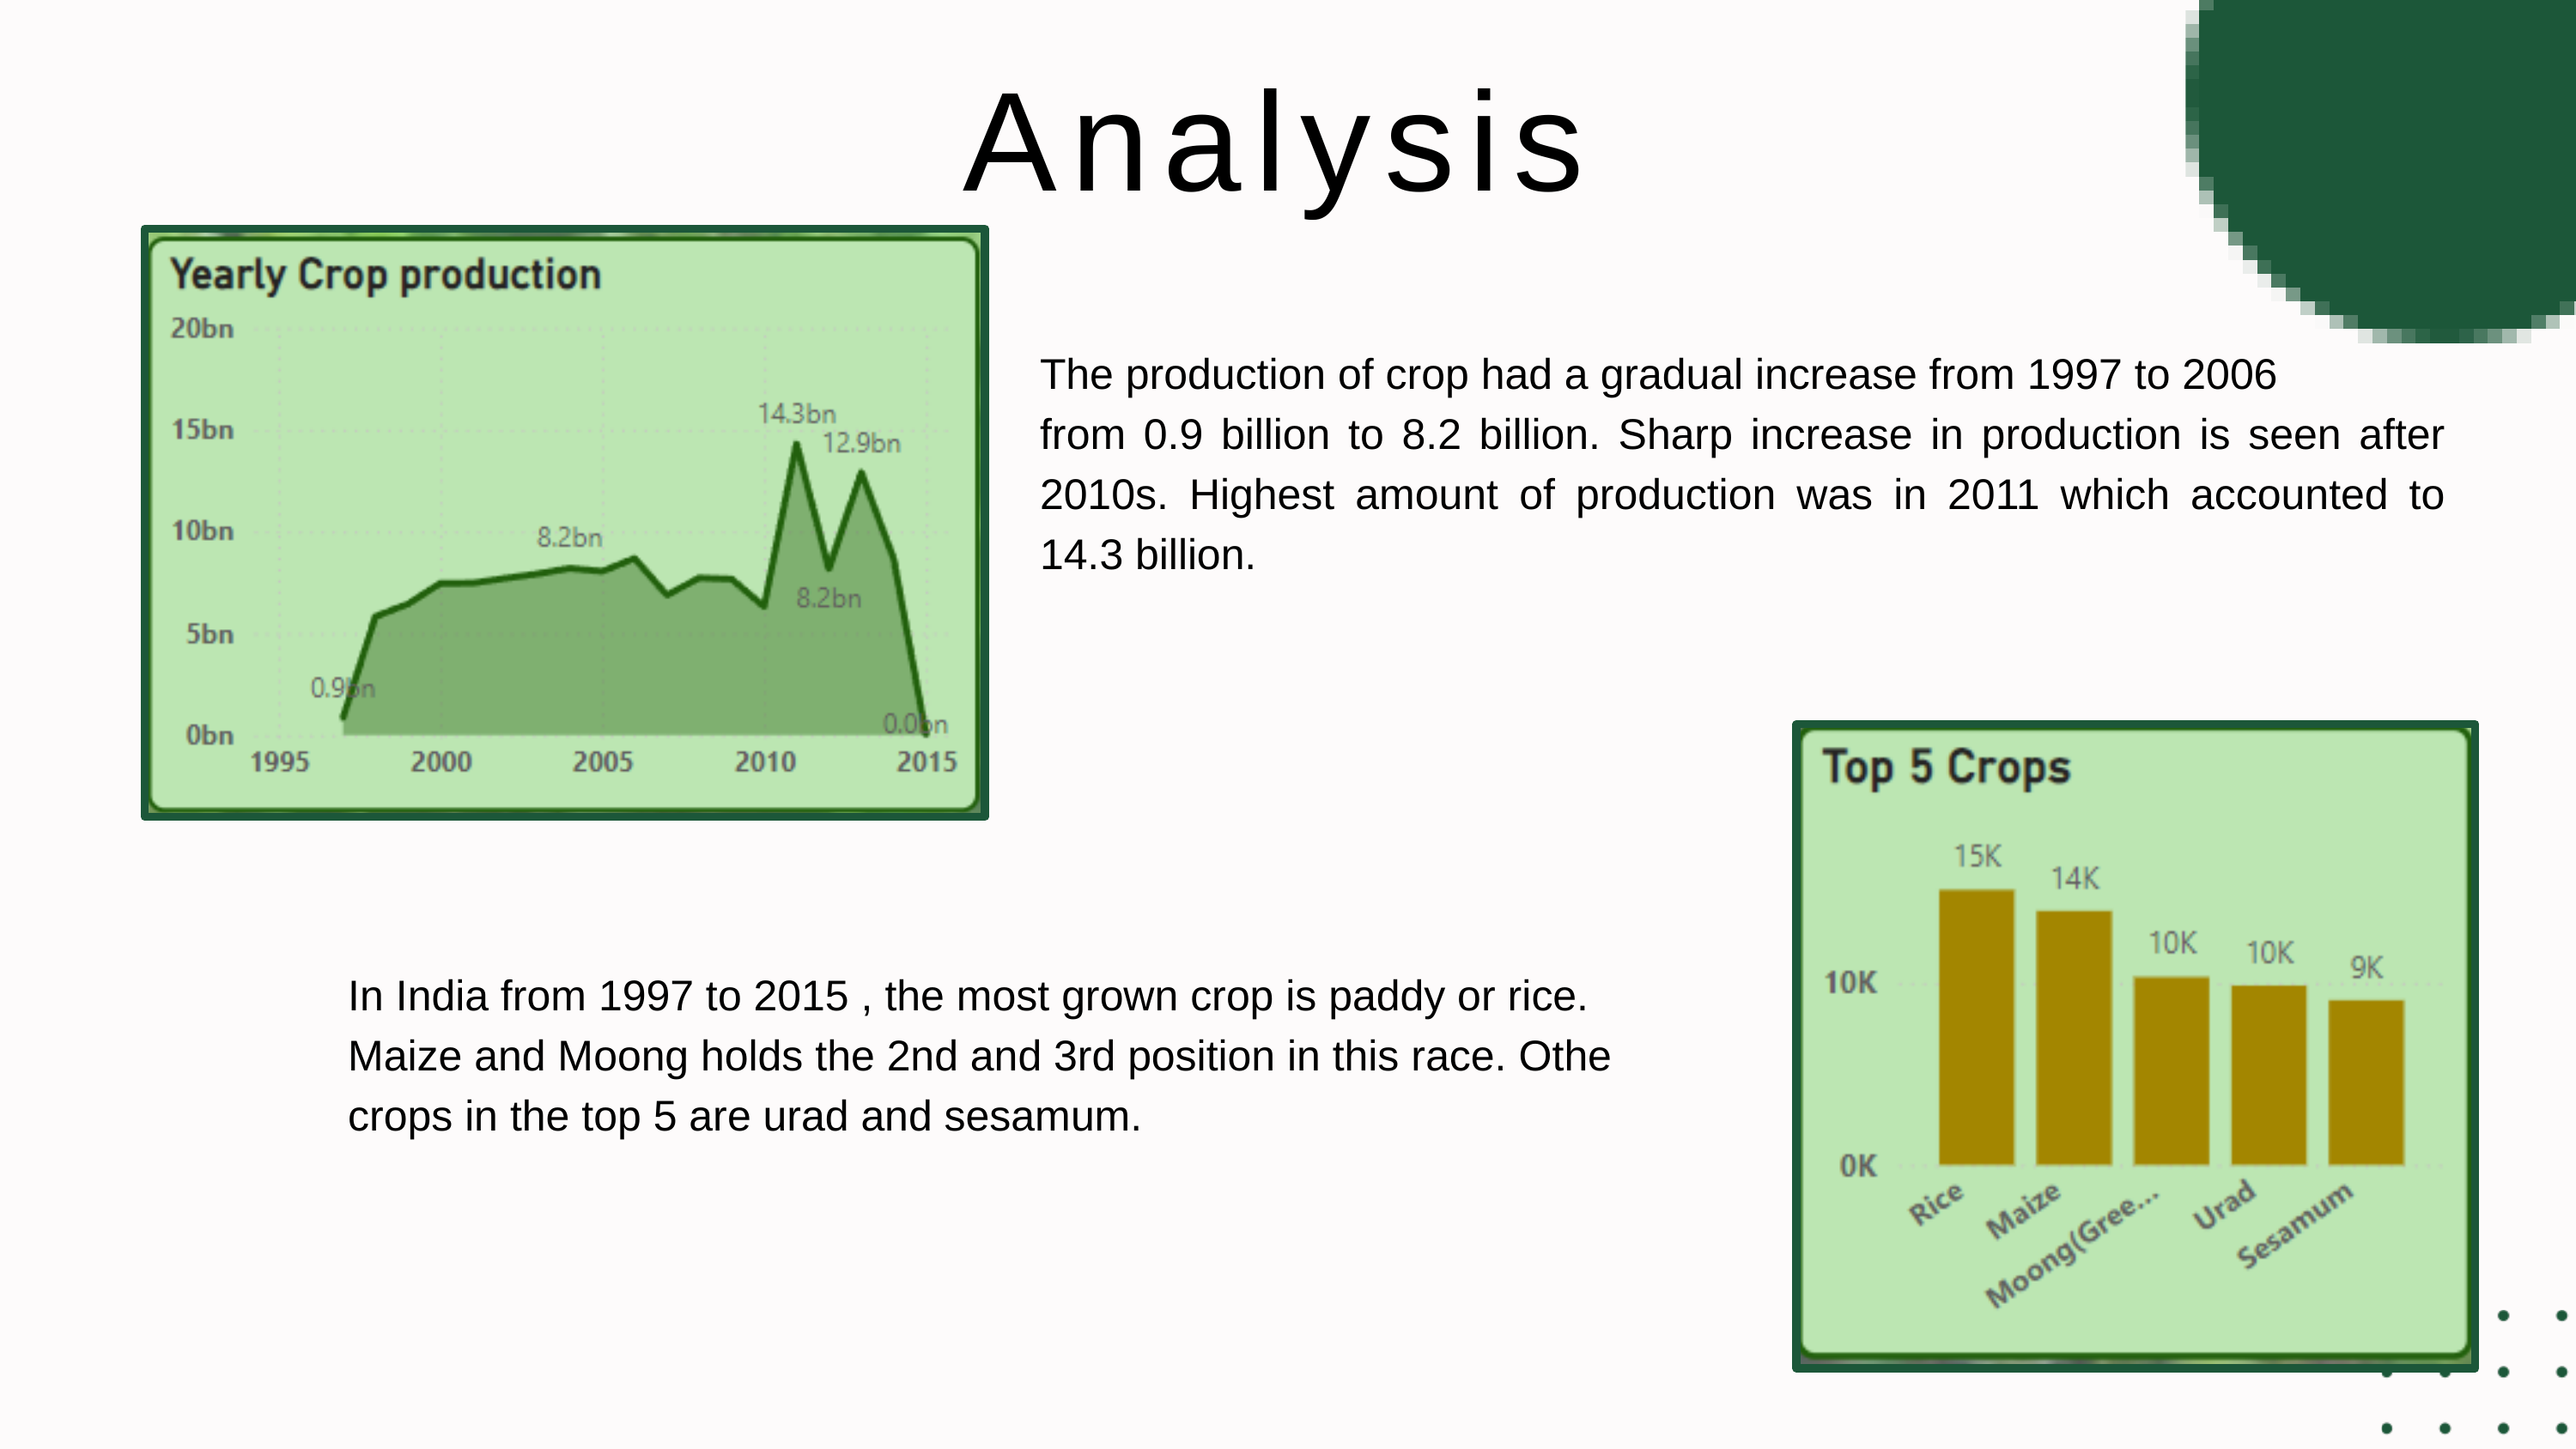

Analysis

The production of crop had a gradual increase from 1997 to 2006
from 0.9 billion to 8.2 billion. Sharp increase in production is seen after 2010s. Highest amount of production was in 2011 which accounted to 14.3 billion.

In India from 1997 to 2015 , the most grown crop is paddy or rice.
Maize and Moong holds the 2nd and 3rd position in this race. Othe
crops in the top 5 are urad and sesamum.